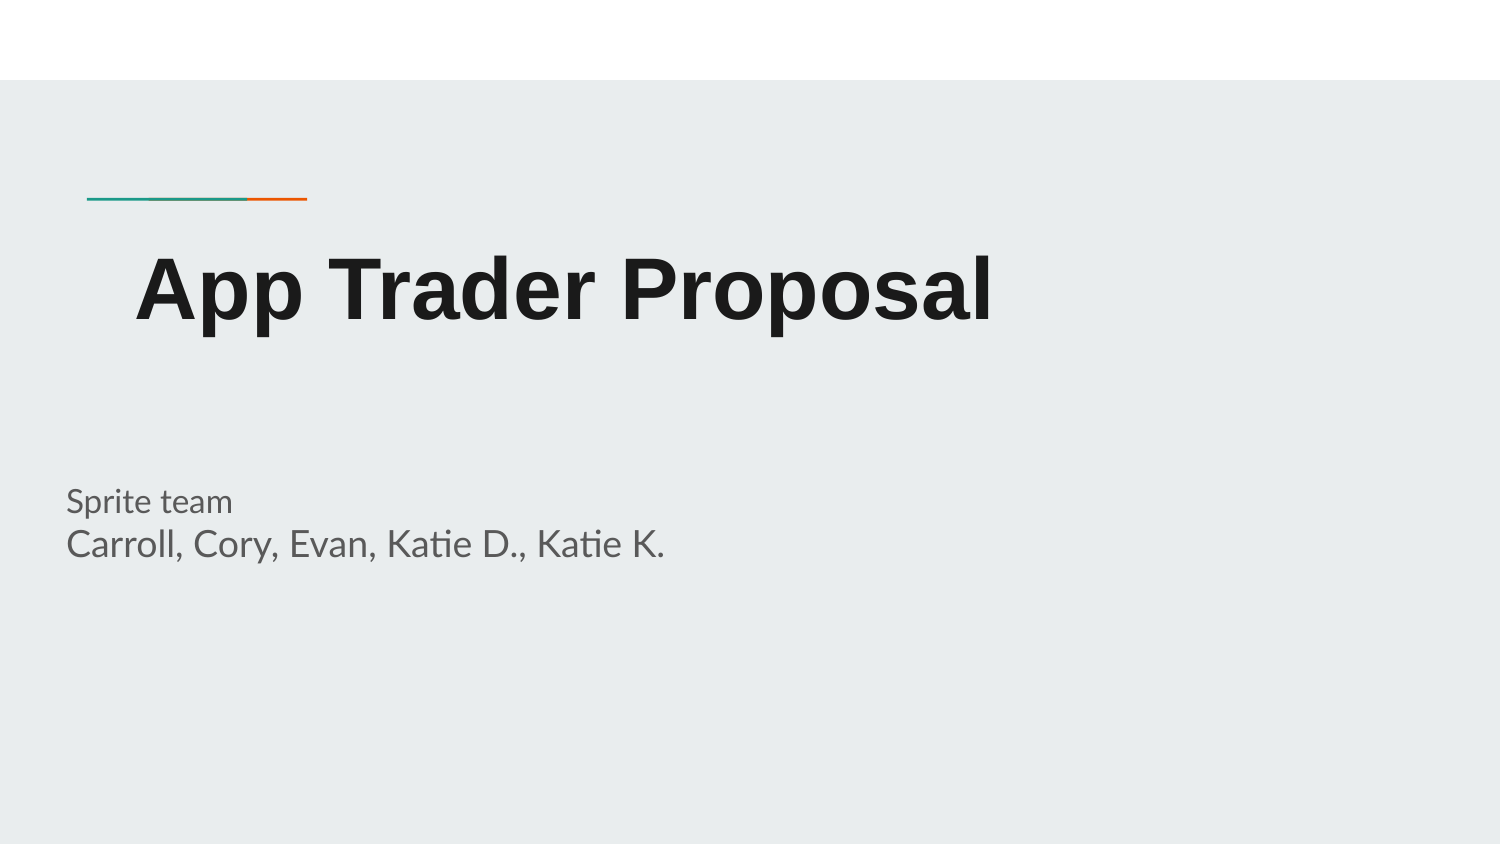

# App Trader Proposal
Sprite team
Carroll, Cory, Evan, Katie D., Katie K.